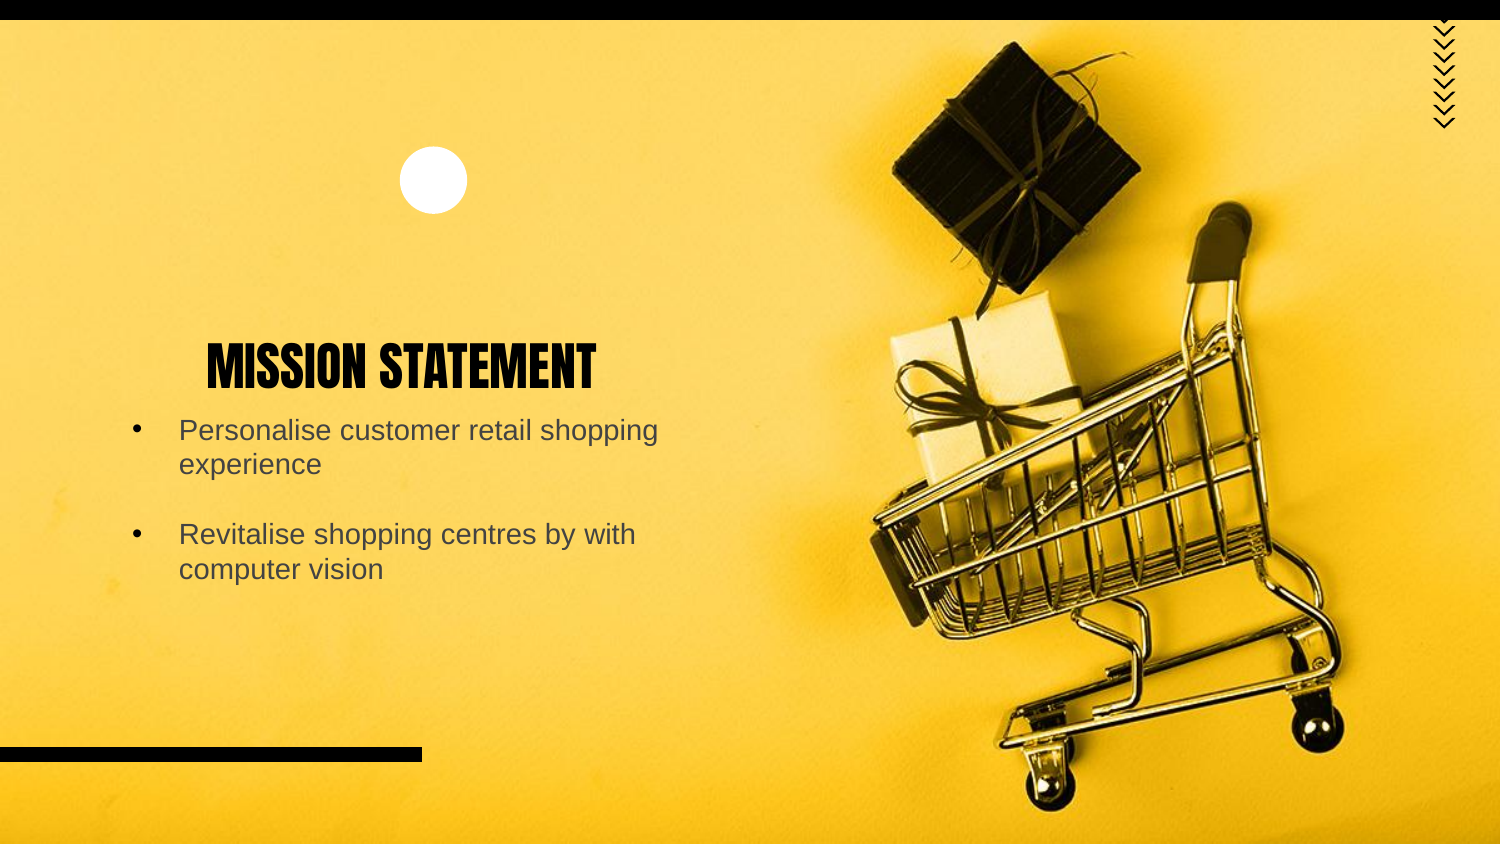

# MISSION STATEMENT
Personalise customer retail shopping experience

Revitalise shopping centres by with computer vision